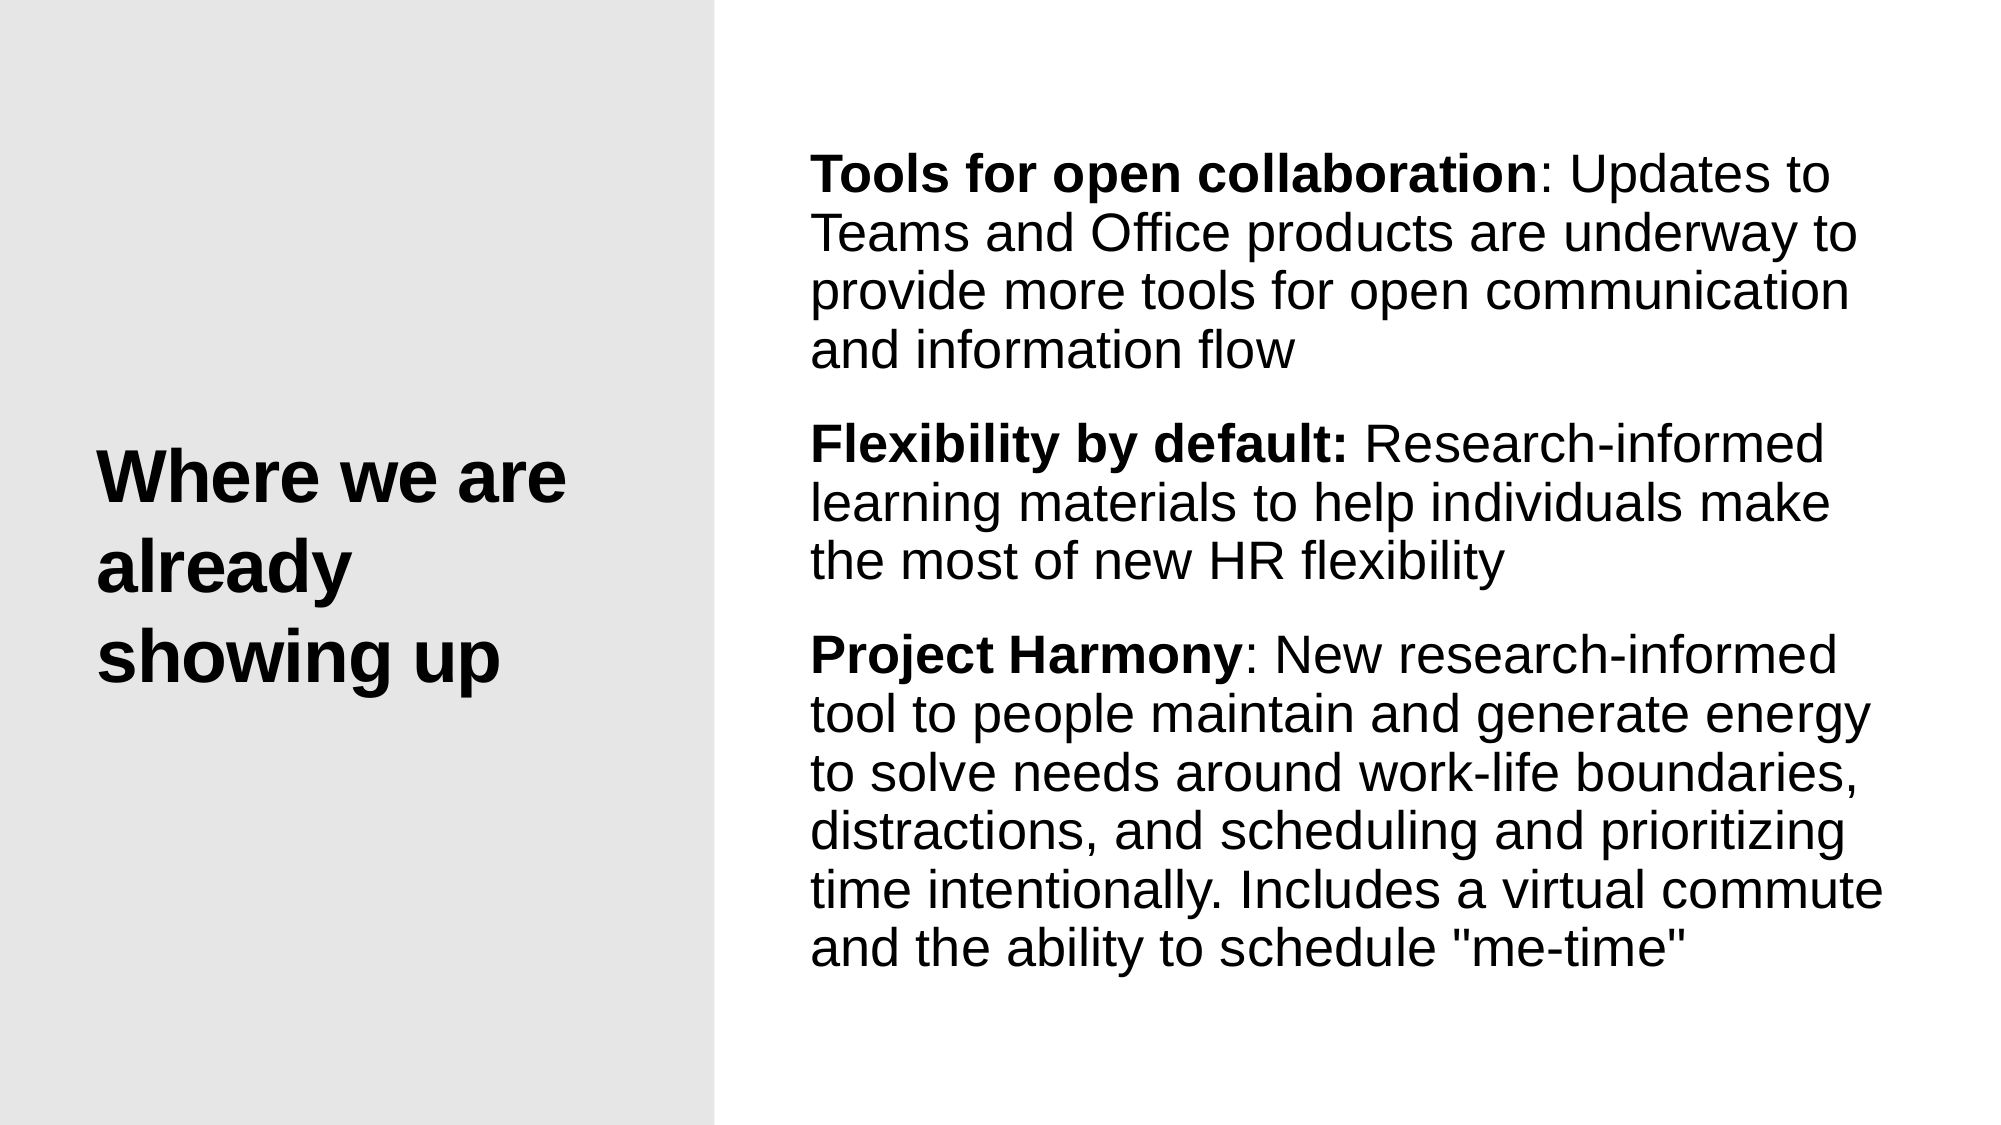

# Where we are already showing up
Tools for open collaboration: Updates to Teams and Office products are underway to provide more tools for open communication and information flow
Flexibility by default: Research-informed learning materials to help individuals make the most of new HR flexibility
Project Harmony: New research-informed tool to people maintain and generate energy to solve needs around work-life boundaries, distractions, and scheduling and prioritizing time intentionally. Includes a virtual commute and the ability to schedule "me-time"